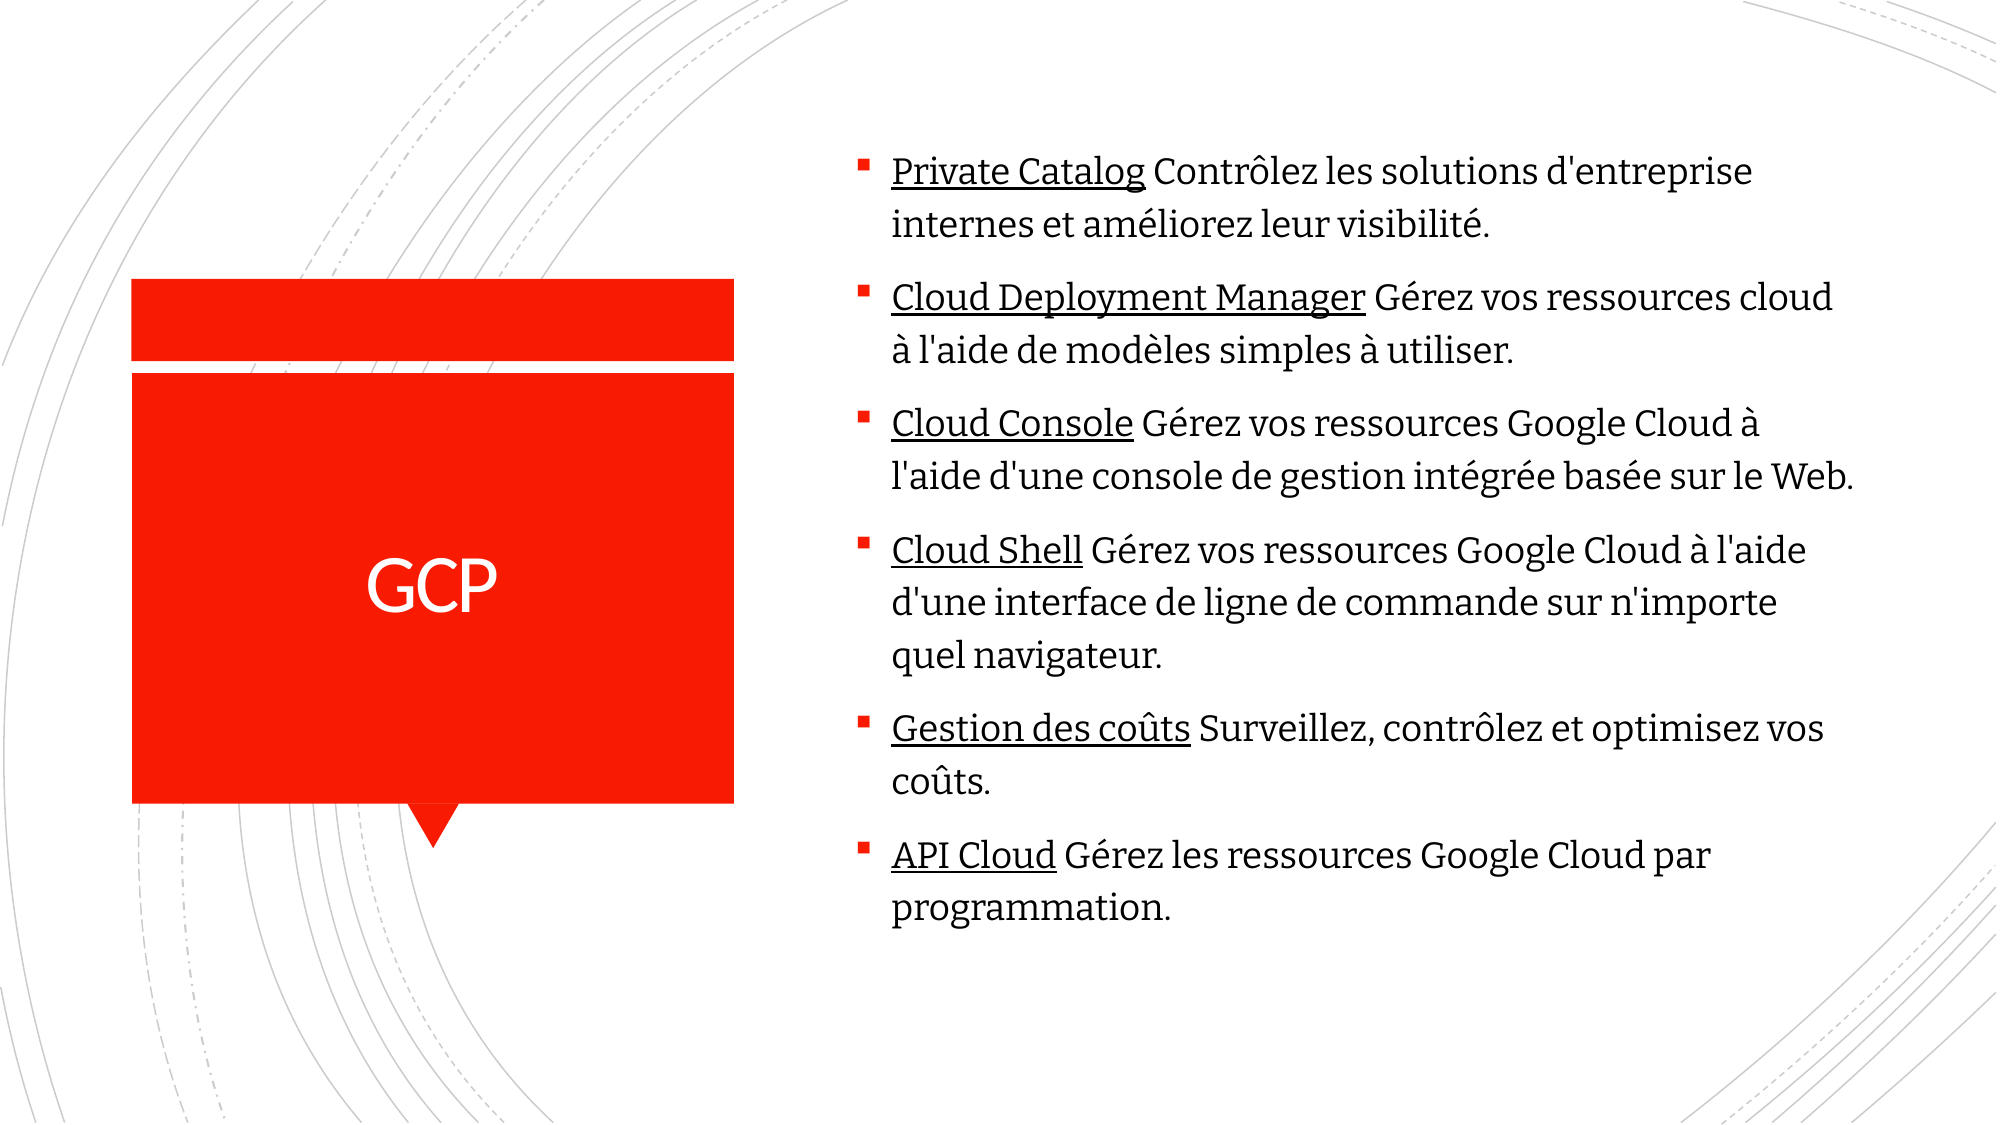

Private Catalog Contrôlez les solutions d'entreprise internes et améliorez leur visibilité.
Cloud Deployment Manager Gérez vos ressources cloud à l'aide de modèles simples à utiliser.
Cloud Console Gérez vos ressources Google Cloud à l'aide d'une console de gestion intégrée basée sur le Web.
Cloud Shell Gérez vos ressources Google Cloud à l'aide d'une interface de ligne de commande sur n'importe quel navigateur.
Gestion des coûts Surveillez, contrôlez et optimisez vos coûts.
API Cloud Gérez les ressources Google Cloud par programmation.

# GCP